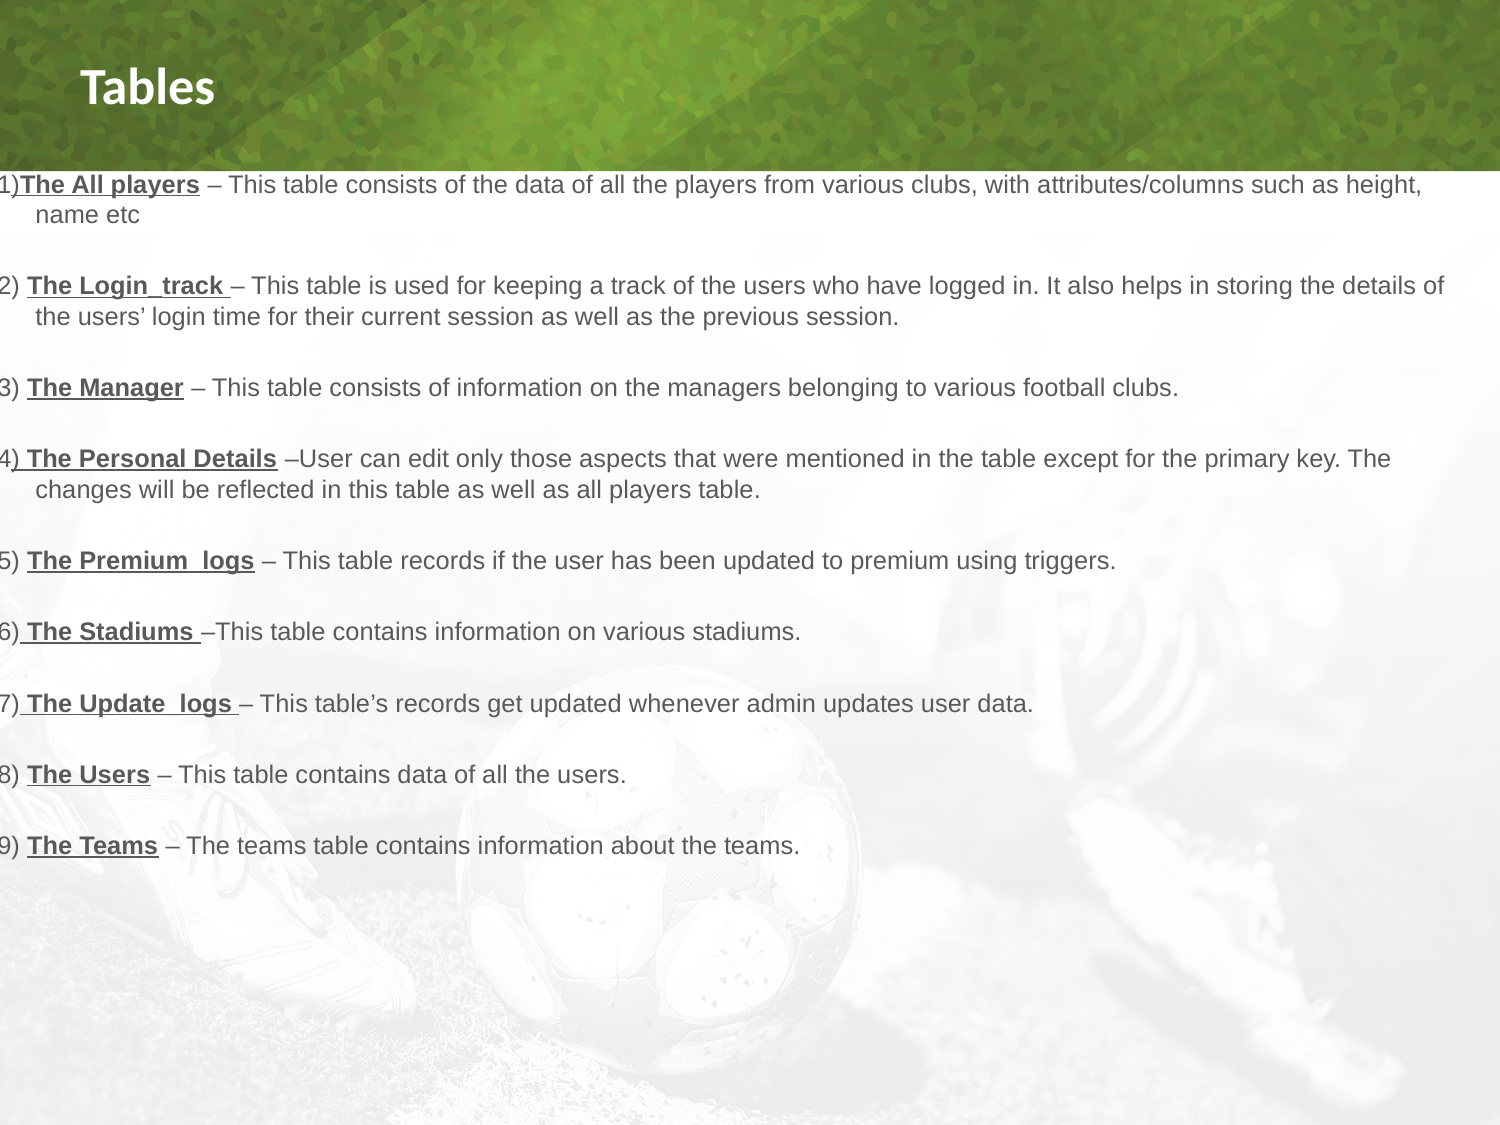

# Tables

1)The All players – This table consists of the data of all the players from various clubs, with attributes/columns such as height, name etc

2) The Login_track – This table is used for keeping a track of the users who have logged in. It also helps in storing the details of the users’ login time for their current session as well as the previous session.

3) The Manager – This table consists of information on the managers belonging to various football clubs.

4) The Personal Details –User can edit only those aspects that were mentioned in the table except for the primary key. The changes will be reflected in this table as well as all players table.

5) The Premium_logs – This table records if the user has been updated to premium using triggers.

6) The Stadiums –This table contains information on various stadiums.

7) The Update_logs – This table’s records get updated whenever admin updates user data.

8) The Users – This table contains data of all the users.

9) The Teams – The teams table contains information about the teams.